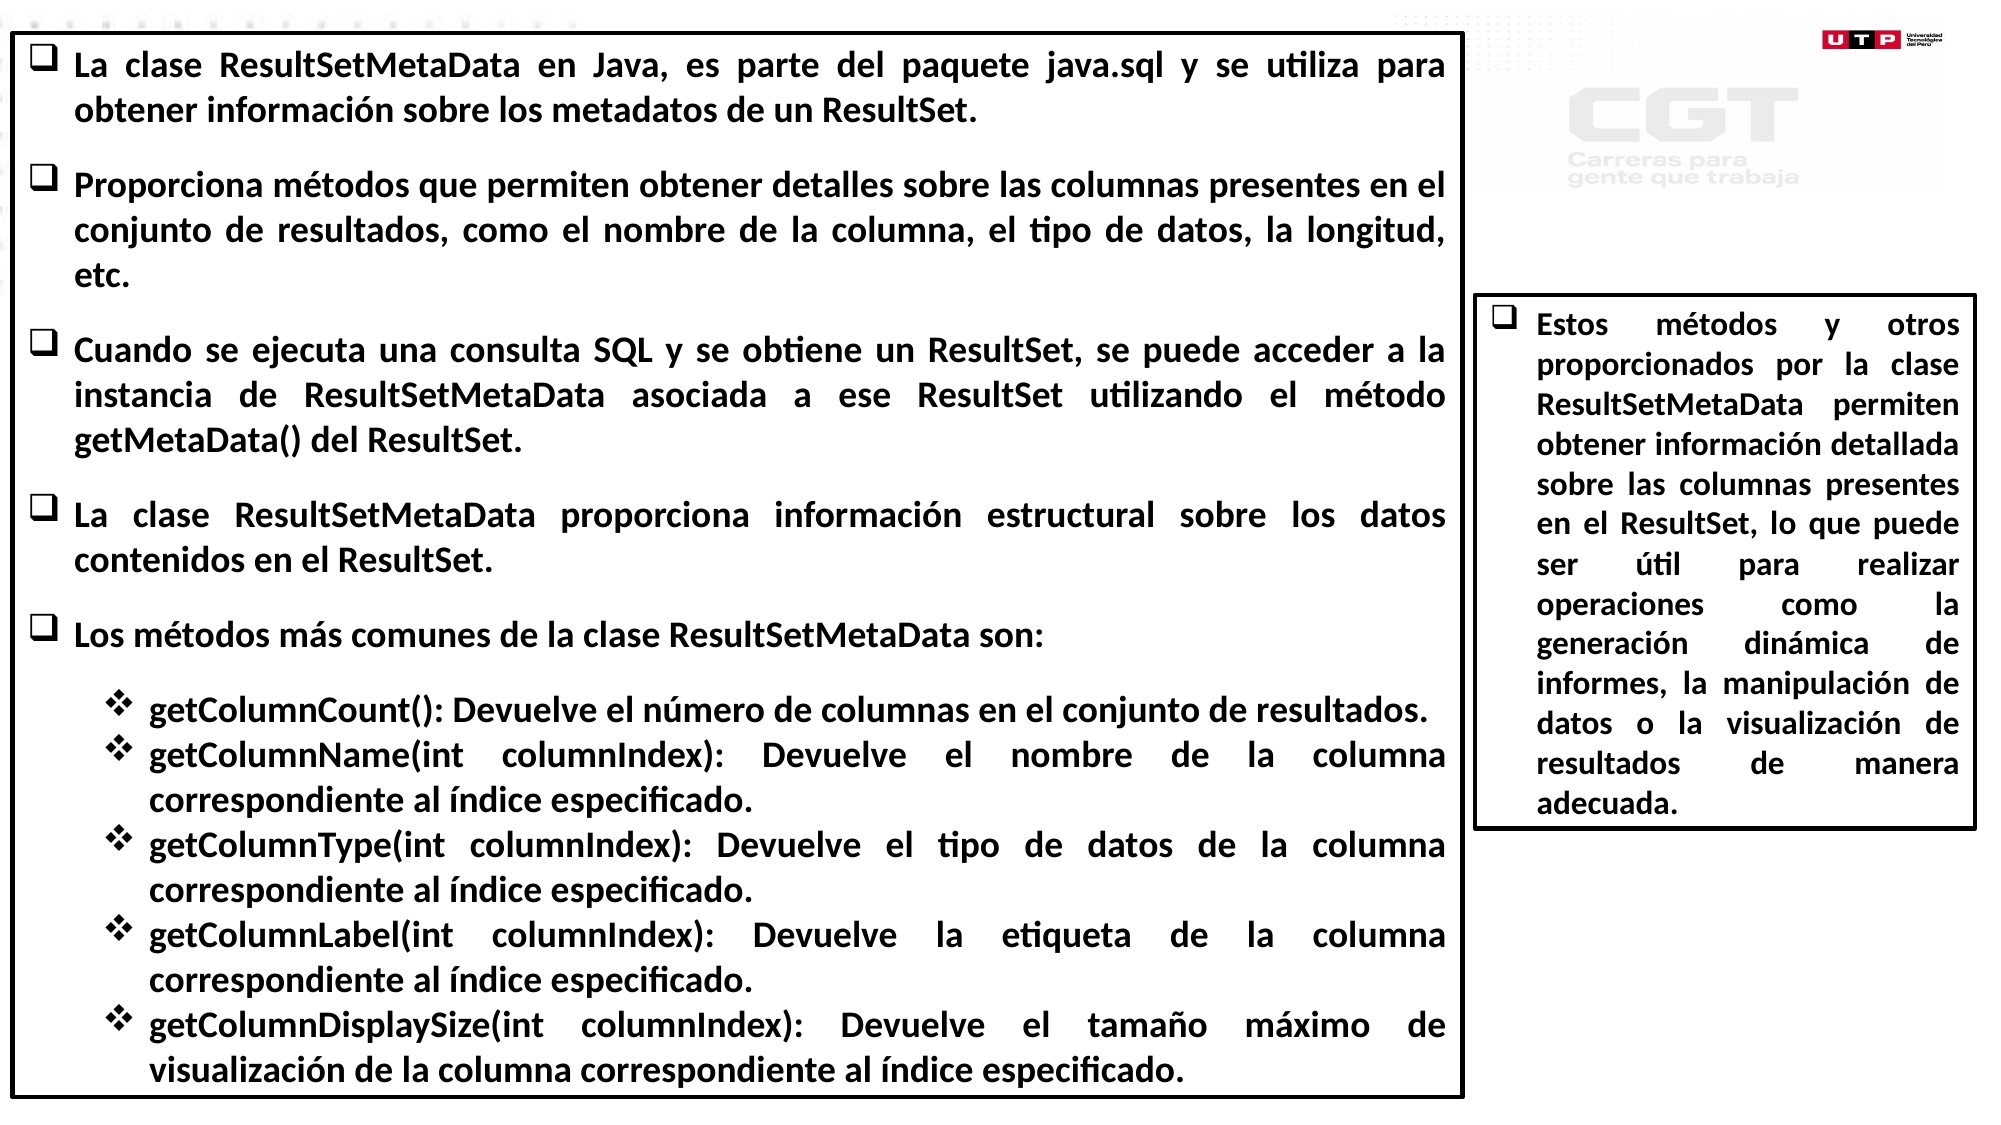

La clase ResultSetMetaData en Java, es parte del paquete java.sql y se utiliza para obtener información sobre los metadatos de un ResultSet.

Proporciona métodos que permiten obtener detalles sobre las columnas presentes en el conjunto de resultados, como el nombre de la columna, el tipo de datos, la longitud, etc.

Cuando se ejecuta una consulta SQL y se obtiene un ResultSet, se puede acceder a la instancia de ResultSetMetaData asociada a ese ResultSet utilizando el método getMetaData() del ResultSet.

La clase ResultSetMetaData proporciona información estructural sobre los datos contenidos en el ResultSet.

Los métodos más comunes de la clase ResultSetMetaData son:

getColumnCount(): Devuelve el número de columnas en el conjunto de resultados.
getColumnName(int columnIndex): Devuelve el nombre de la columna correspondiente al índice especificado.
getColumnType(int columnIndex): Devuelve el tipo de datos de la columna correspondiente al índice especificado.
getColumnLabel(int columnIndex): Devuelve la etiqueta de la columna correspondiente al índice especificado.
getColumnDisplaySize(int columnIndex): Devuelve el tamaño máximo de visualización de la columna correspondiente al índice especificado.
Estos métodos y otros proporcionados por la clase ResultSetMetaData permiten obtener información detallada sobre las columnas presentes en el ResultSet, lo que puede ser útil para realizar operaciones como la generación dinámica de informes, la manipulación de datos o la visualización de resultados de manera adecuada.